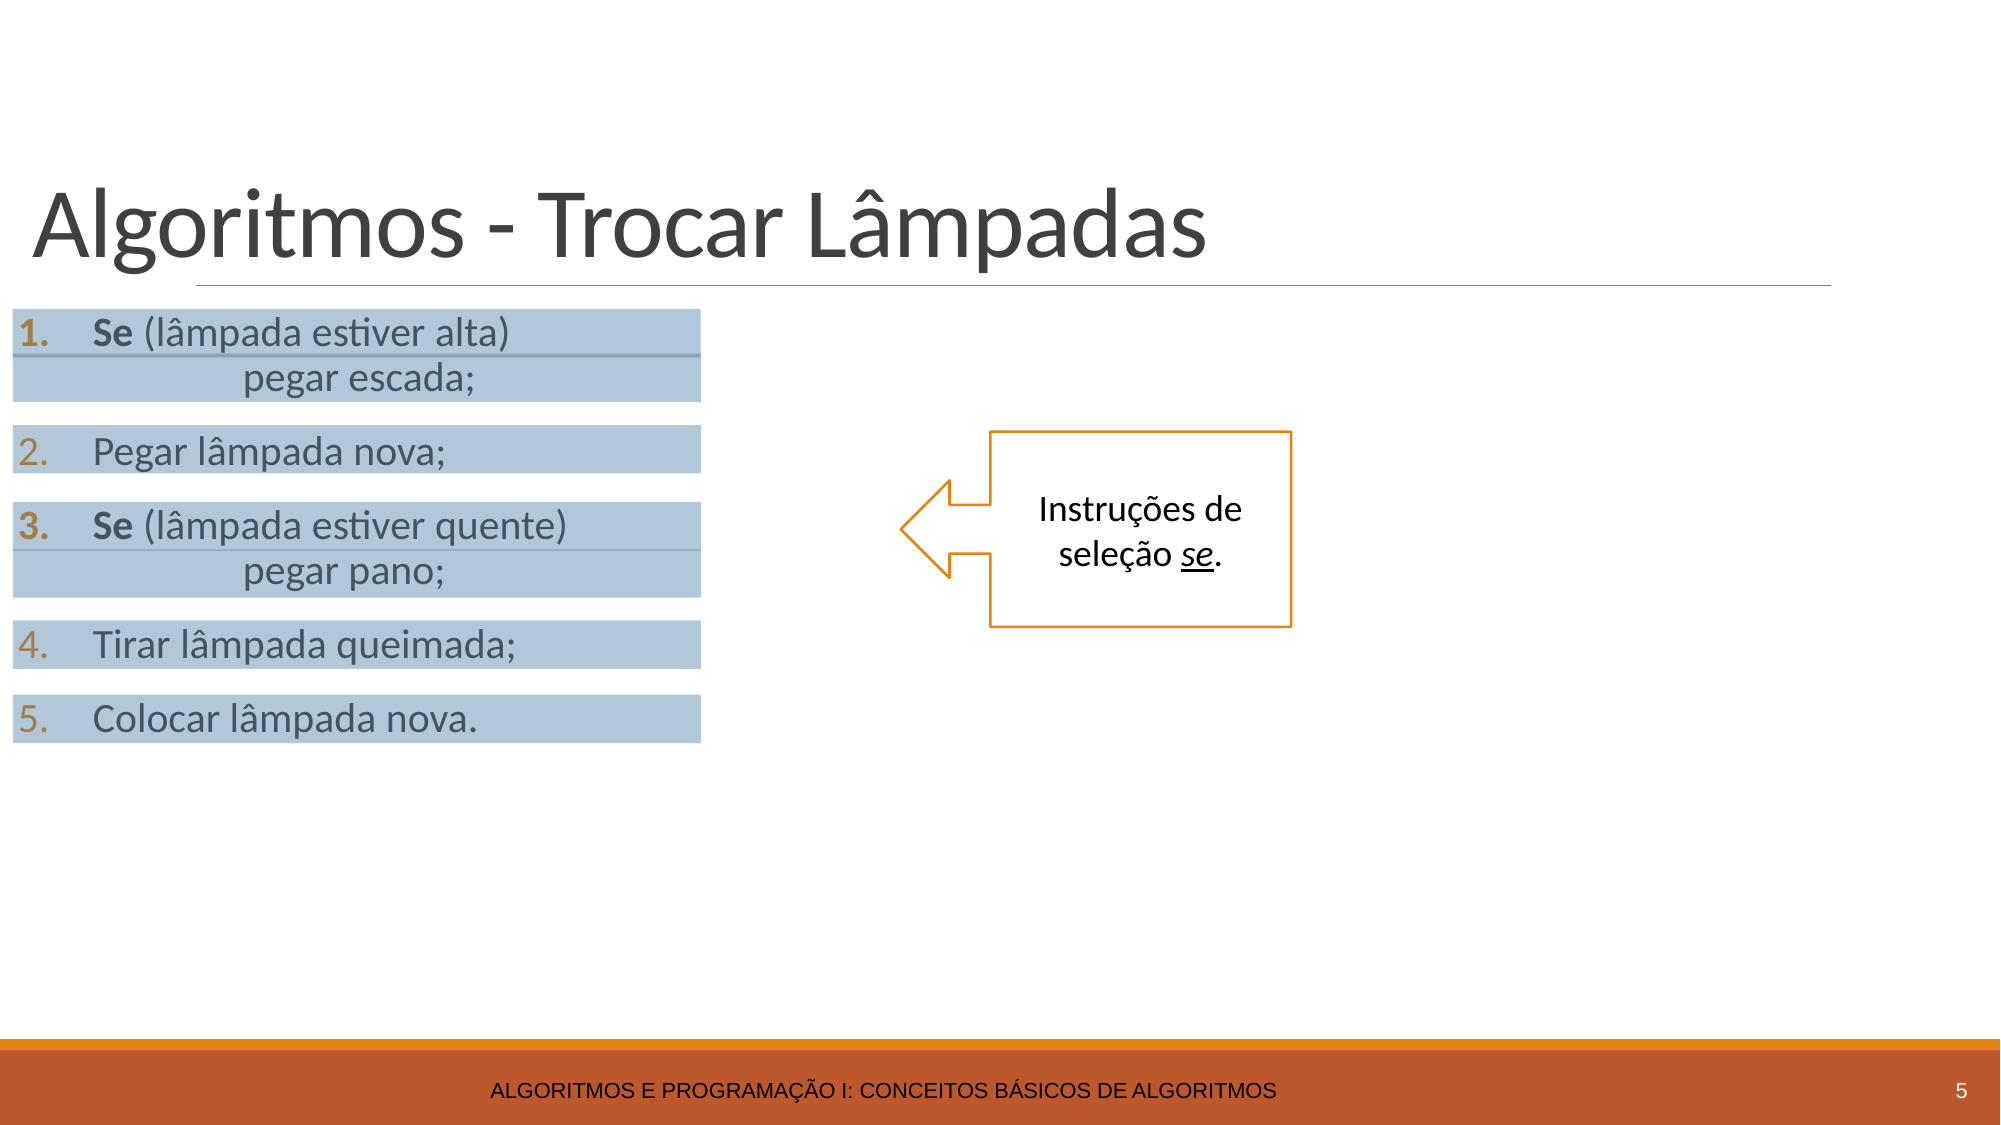

# Algoritmos - Trocar Lâmpadas
Se (lâmpada estiver alta)
	pegar escada;
Pegar lâmpada nova;
Se (lâmpada estiver quente)
	pegar pano;
Tirar lâmpada queimada;
Colocar lâmpada nova.

Instruções de seleção se.

Algoritmos e Programação I: Conceitos Básicos de Algoritmos
5